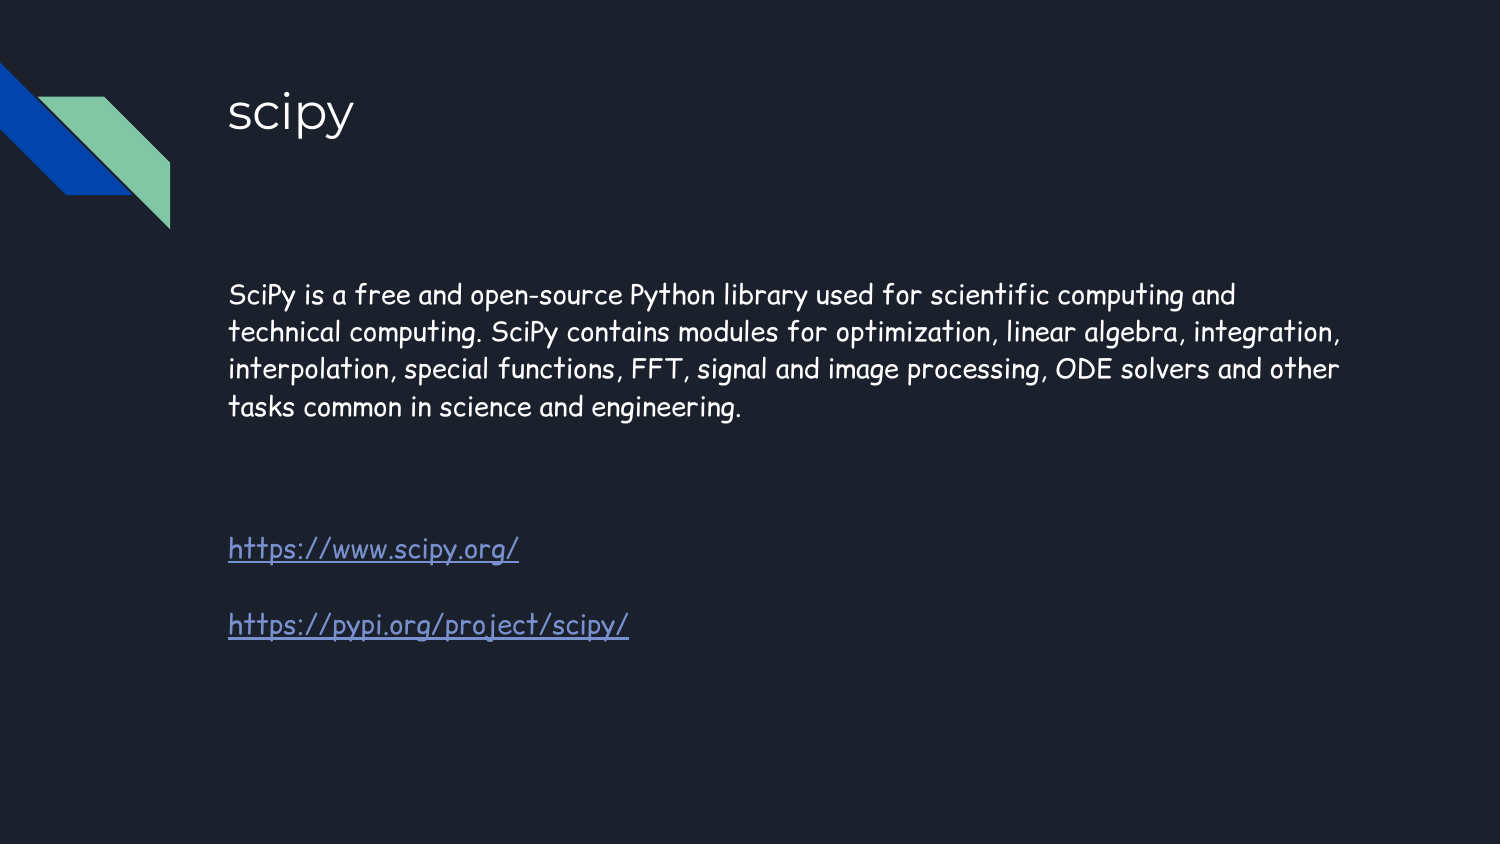

# scipy
SciPy is a free and open-source Python library used for scientific computing and technical computing. SciPy contains modules for optimization, linear algebra, integration, interpolation, special functions, FFT, signal and image processing, ODE solvers and other tasks common in science and engineering.

https://www.scipy.org/
https://pypi.org/project/scipy/